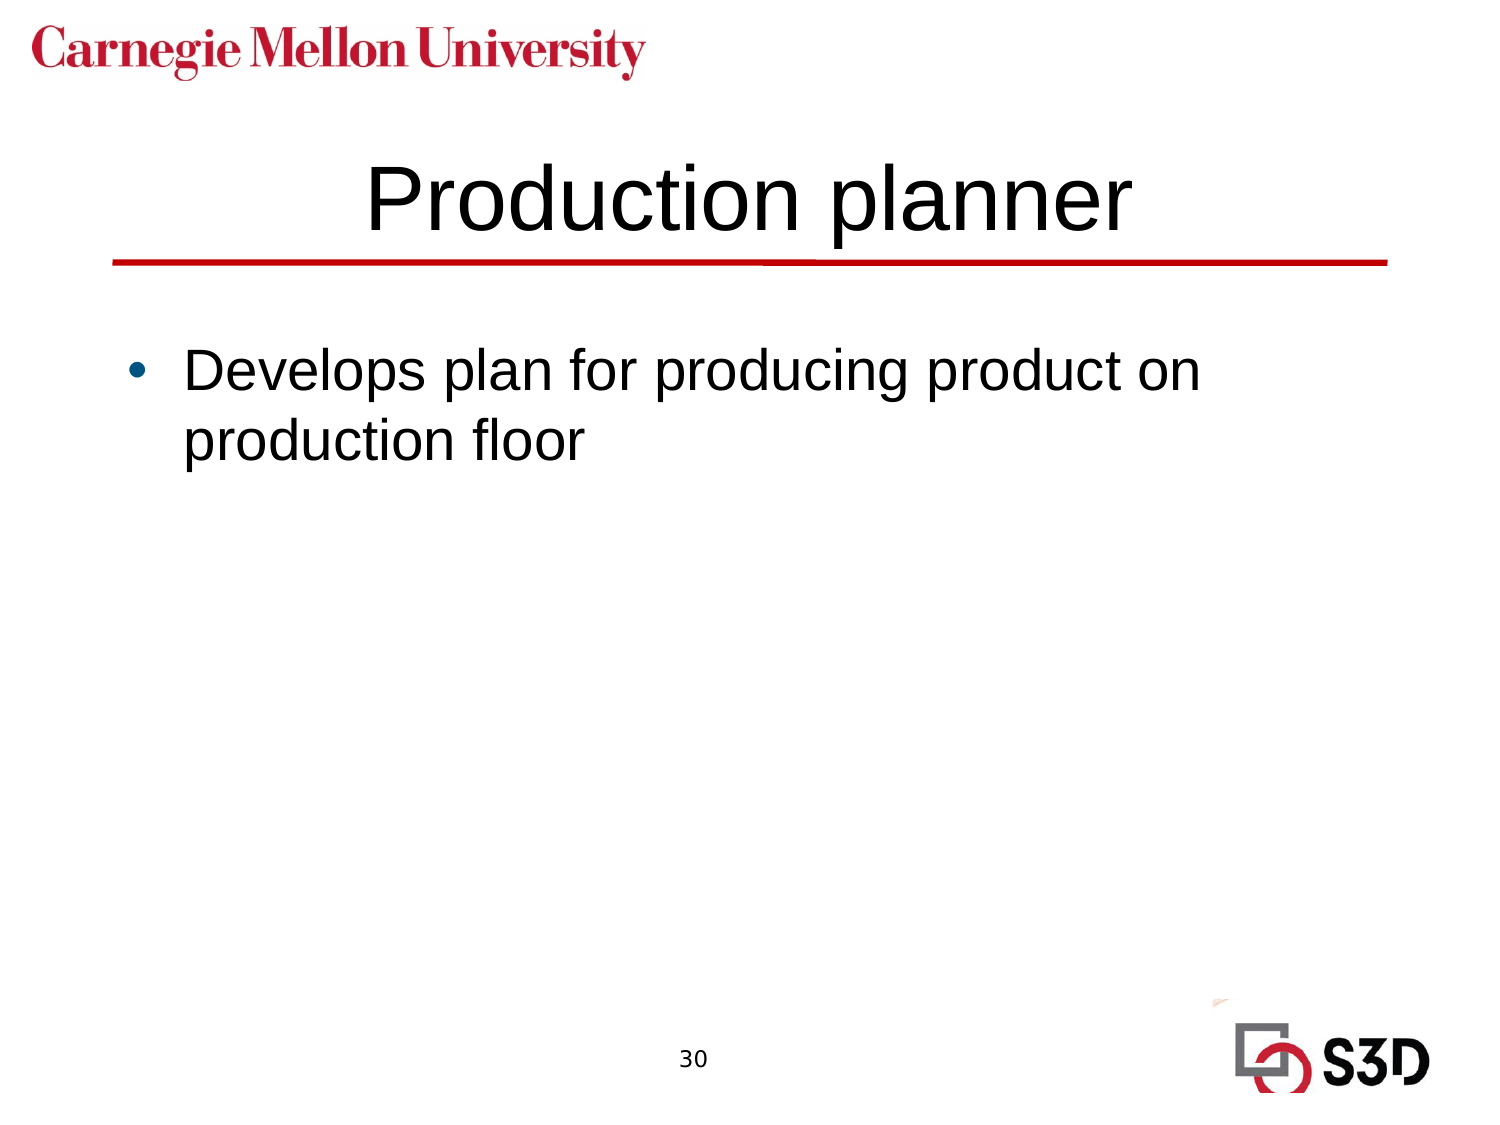

# Production planner
Develops plan for producing product on production floor